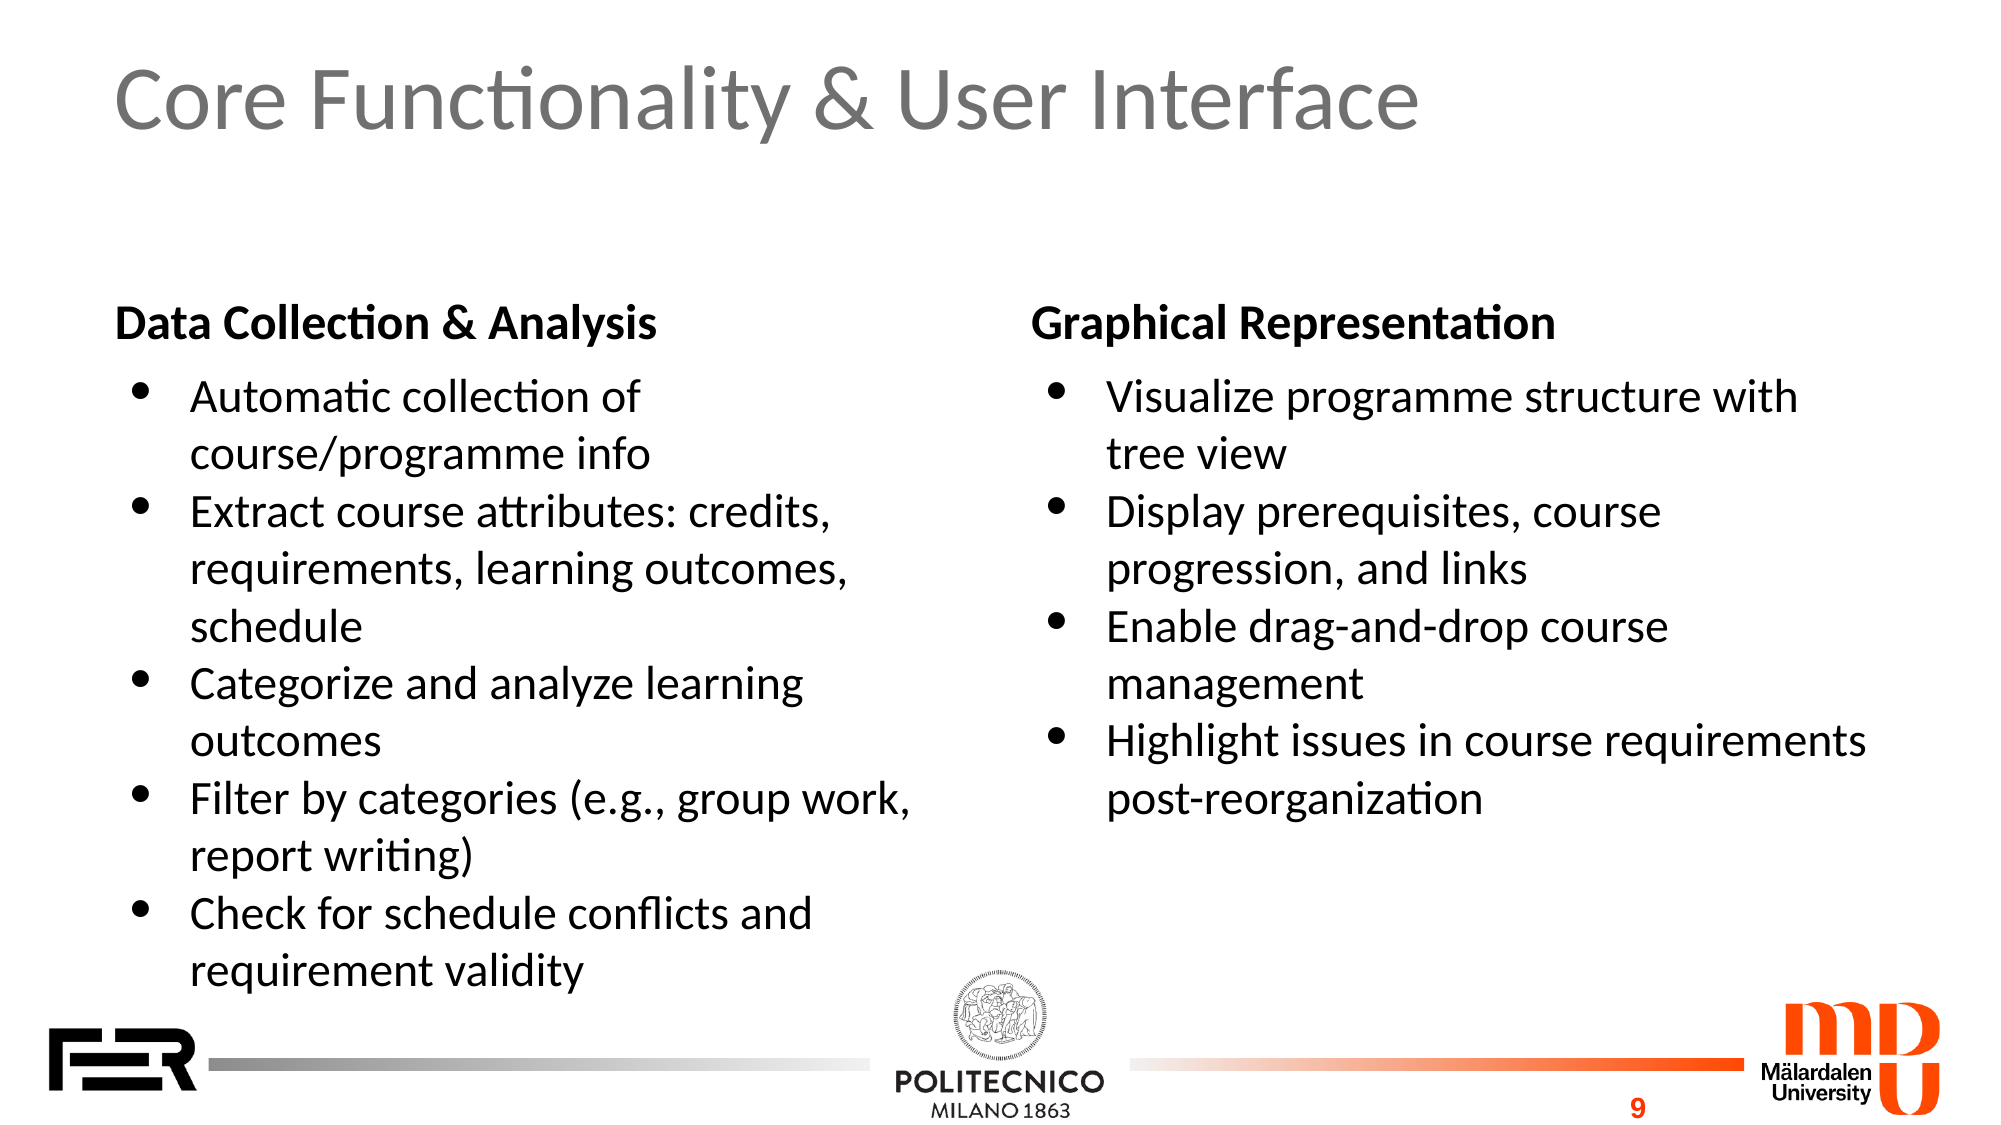

# Core Functionality & User Interface
Data Collection & Analysis
Graphical Representation
Automatic collection of course/programme info
Extract course attributes: credits, requirements, learning outcomes, schedule
Categorize and analyze learning outcomes
Filter by categories (e.g., group work, report writing)
Check for schedule conflicts and requirement validity

Visualize programme structure with tree view
Display prerequisites, course progression, and links
Enable drag-and-drop course management
Highlight issues in course requirements post-reorganization

9